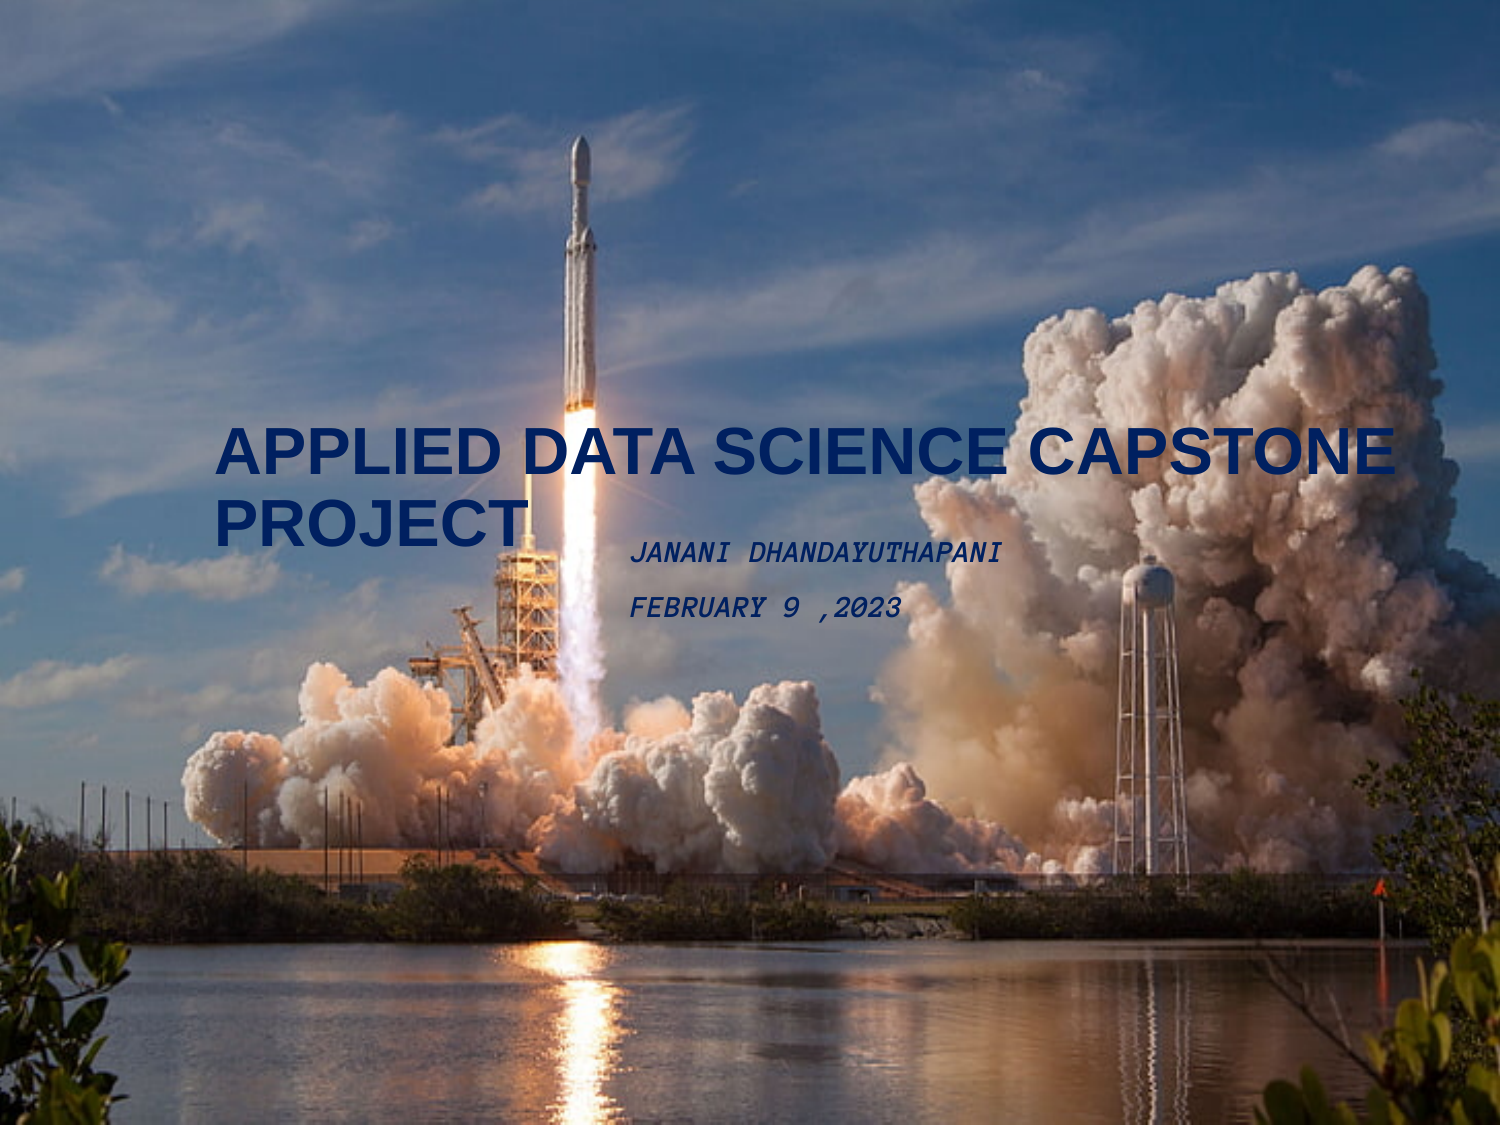

# APPLIED DATA SCIENCE CAPSTONE PROJECT
JANANI DHANDAYUTHAPANI
FEBRUARY 9 ,2023